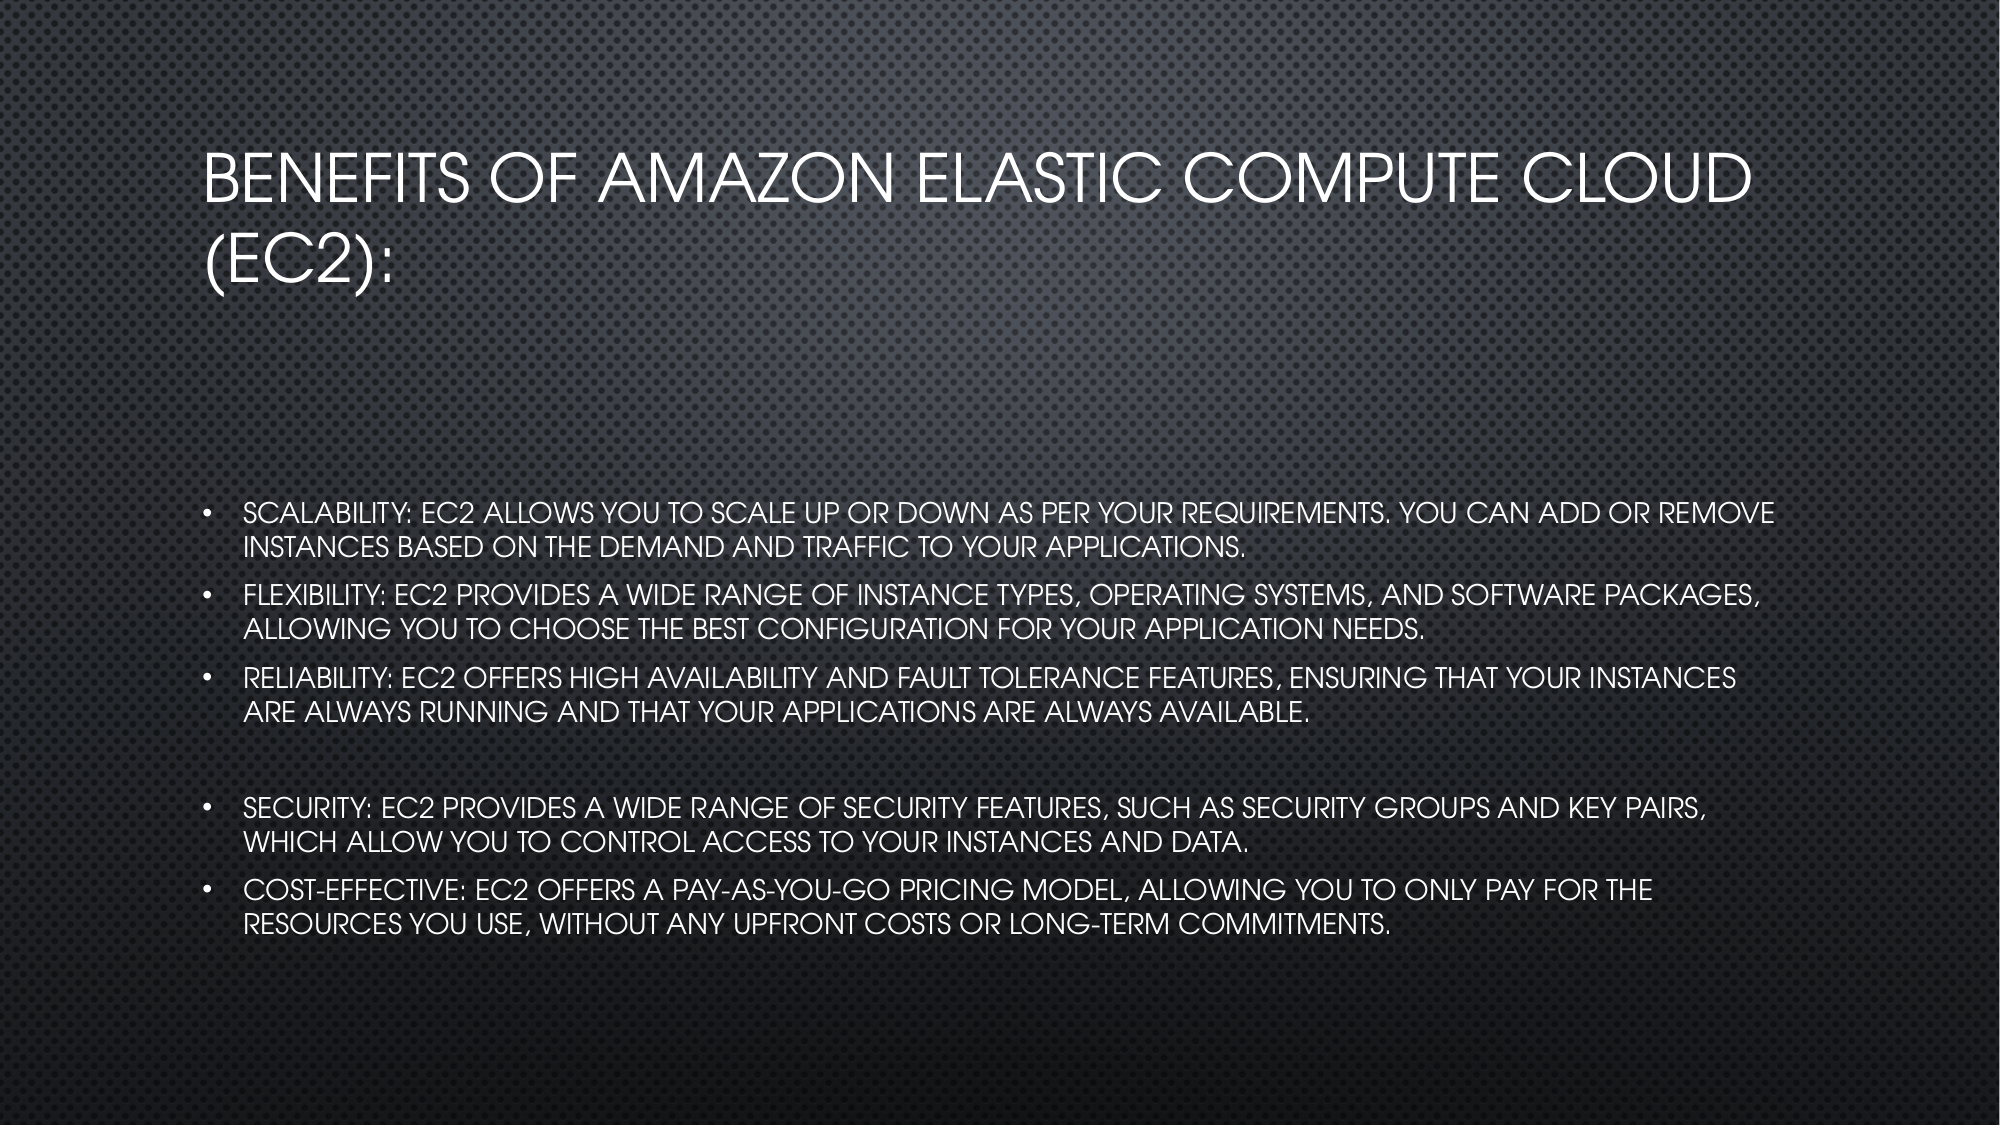

# Benefits of Amazon Elastic Compute Cloud (EC2):

Scalability: EC2 allows you to scale up or down as per your requirements. You can add or remove instances based on the demand and traffic to your applications.
Flexibility: EC2 provides a wide range of instance types, operating systems, and software packages, allowing you to choose the best configuration for your application needs.
Reliability: EC2 offers high availability and fault tolerance features, ensuring that your instances are always running and that your applications are always available.

Security: EC2 provides a wide range of security features, such as security groups and key pairs, which allow you to control access to your instances and data.
Cost-effective: EC2 offers a pay-as-you-go pricing model, allowing you to only pay for the resources you use, without any upfront costs or long-term commitments.